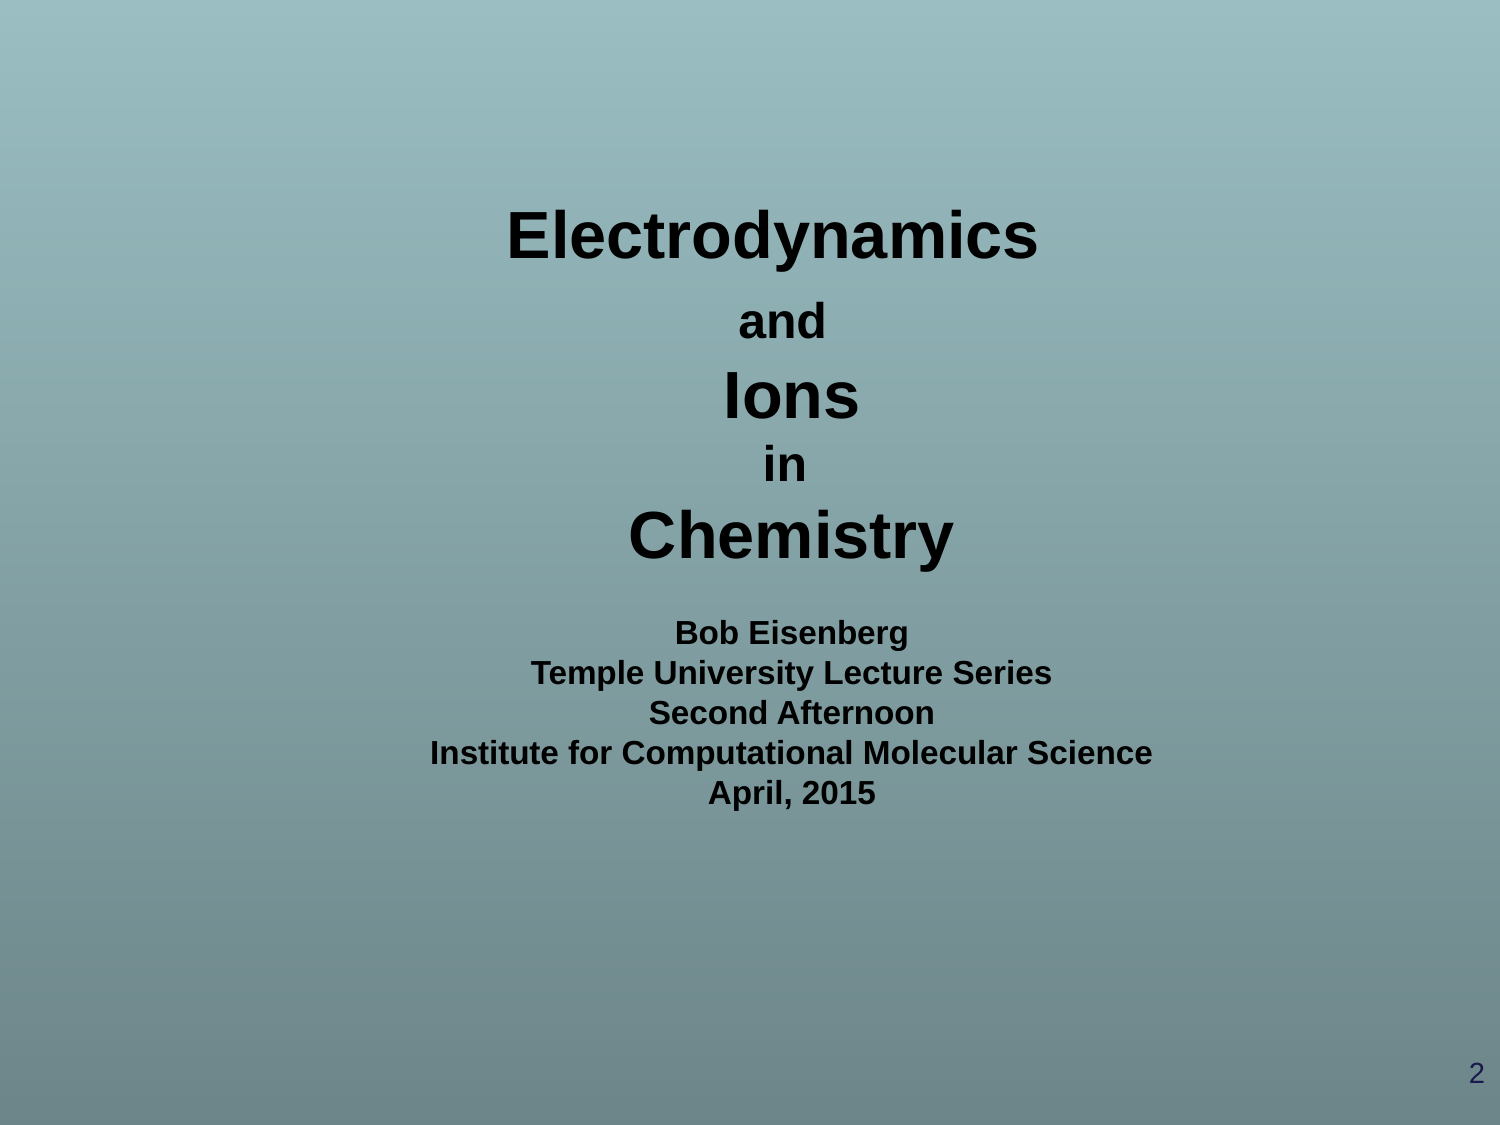

Electrodynamics
and
Ions
in
Chemistry

Bob Eisenberg
Temple University Lecture Series
Second Afternoon
Institute for Computational Molecular Science
April, 2015
2